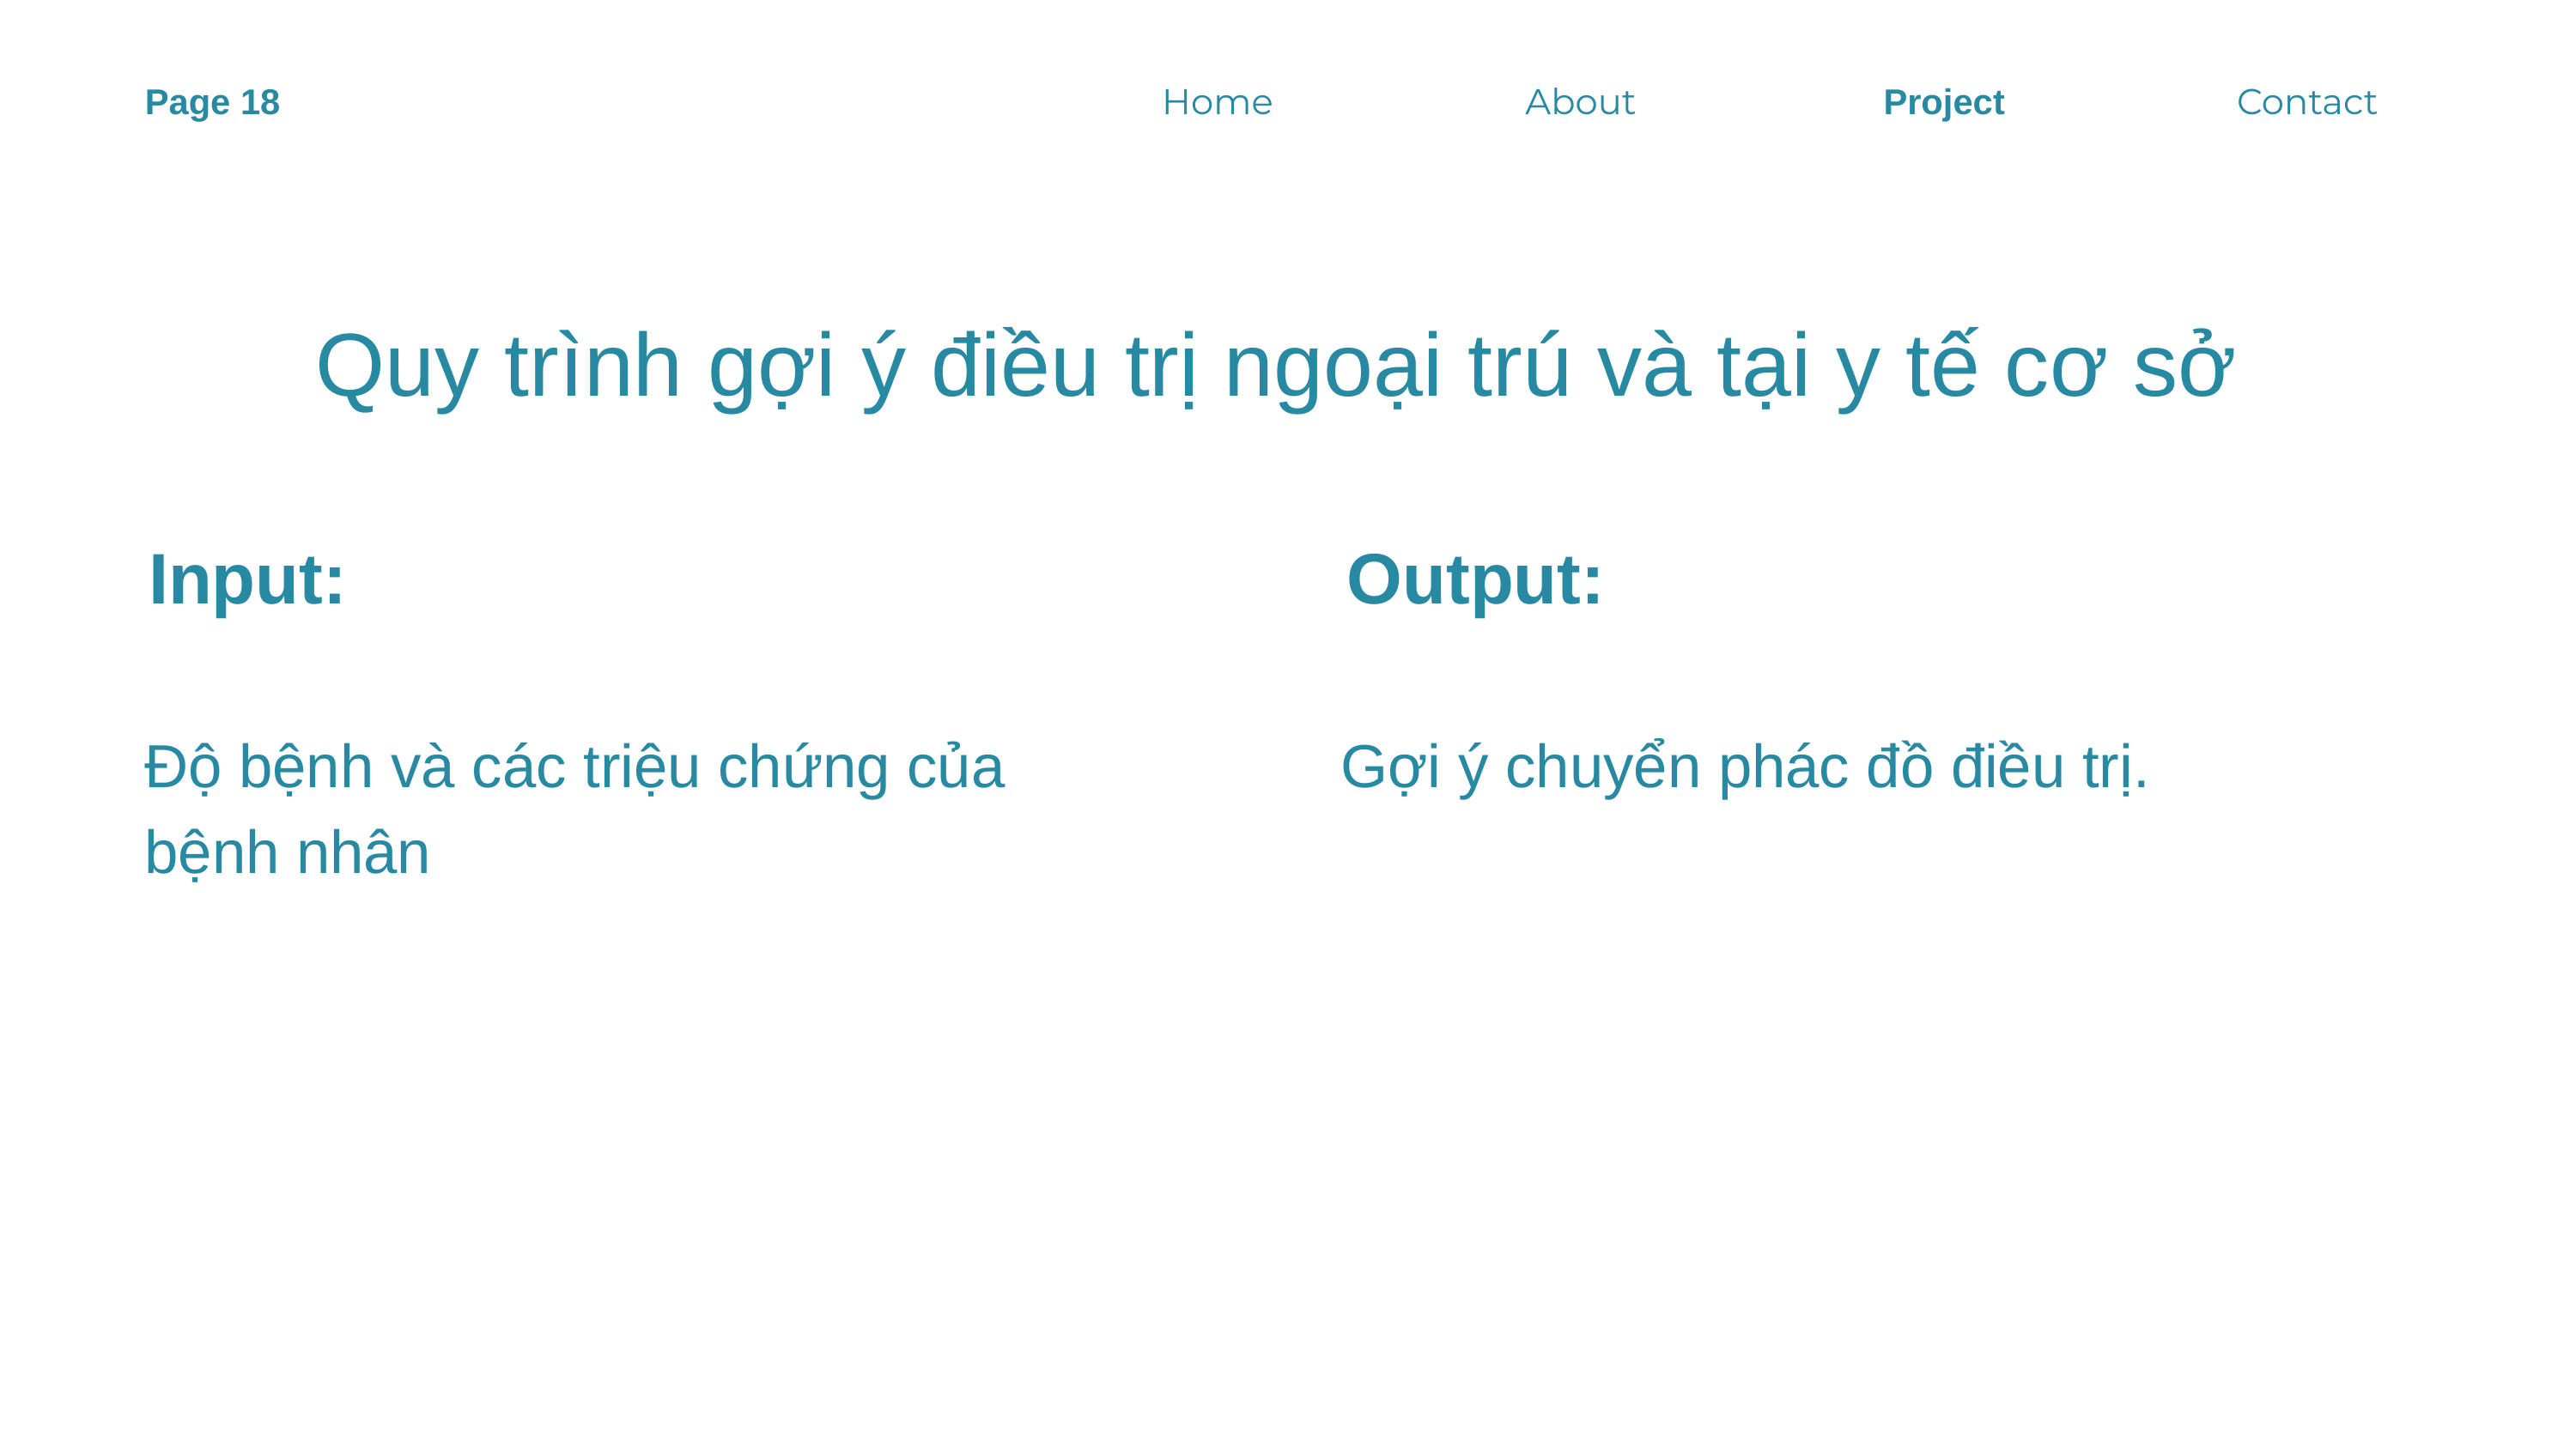

Page 18
Home
About
Project
Contact
Quy trình gợi ý điều trị ngoại trú và tại y tế cơ sở
Input:
Output:
Độ bệnh và các triệu chứng của bệnh nhân

Gợi ý chuyển phác đồ điều trị.